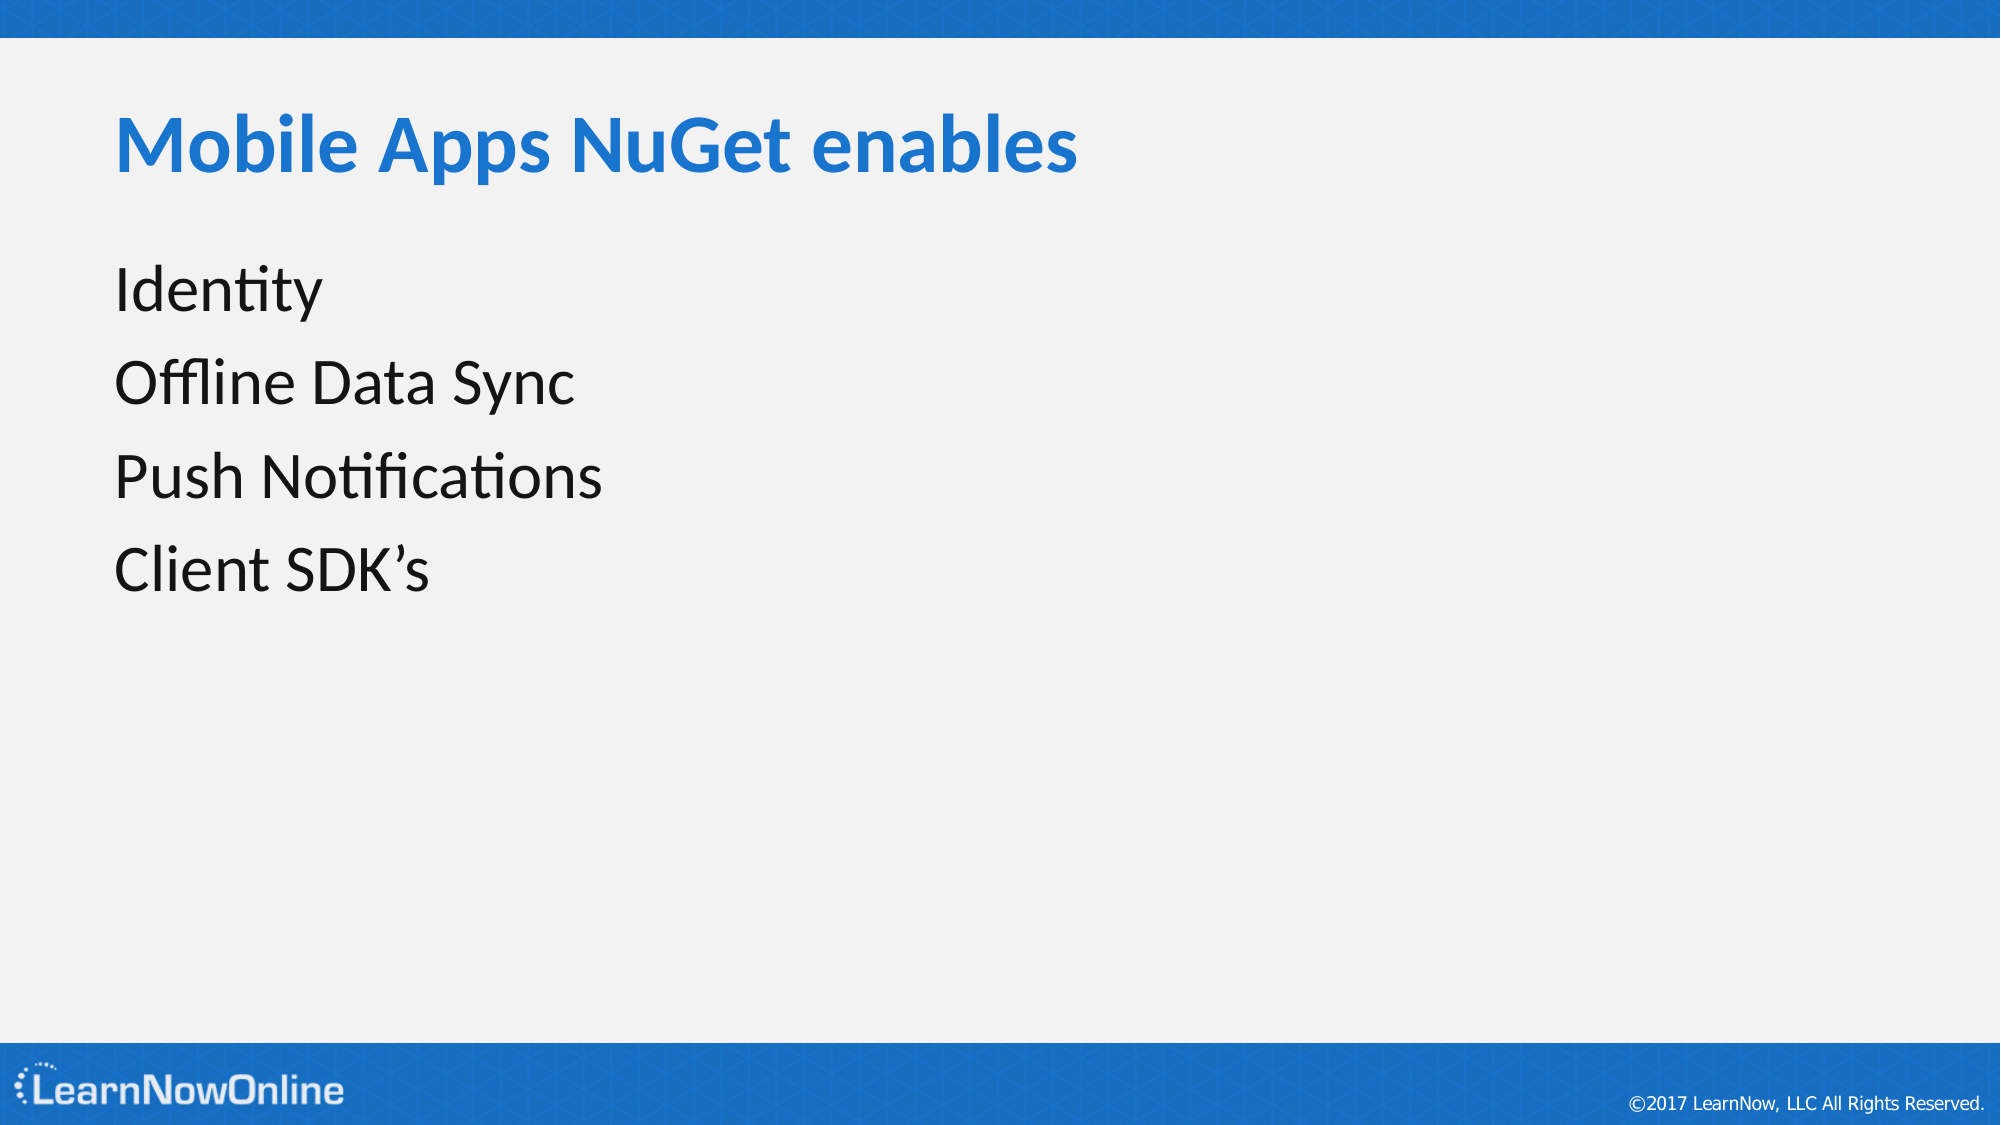

# Mobile Apps NuGet enables
Identity
Offline Data Sync
Push Notifications
Client SDK’s